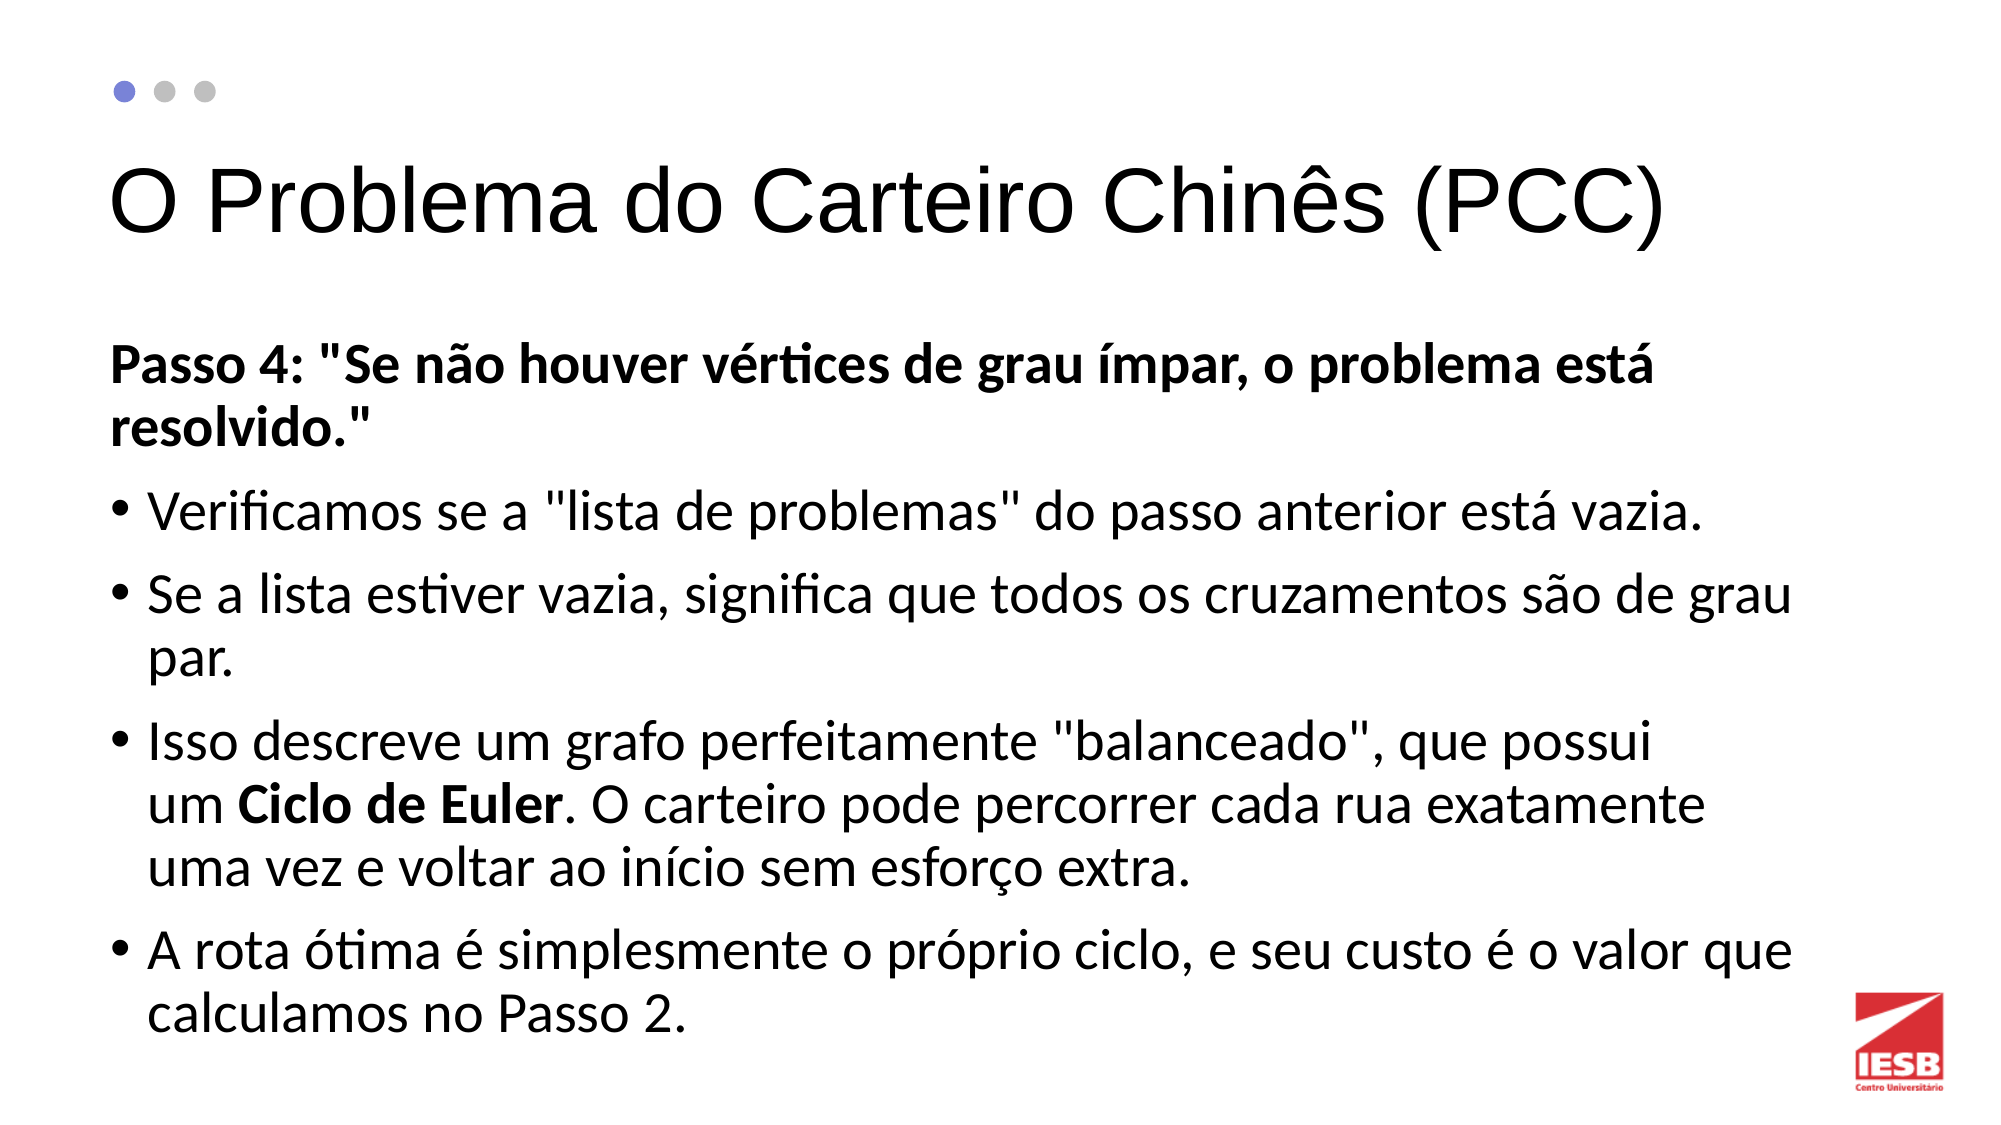

# O Problema do Carteiro Chinês (PCC)
Passo 4: "Se não houver vértices de grau ímpar, o problema está resolvido."
Verificamos se a "lista de problemas" do passo anterior está vazia.
Se a lista estiver vazia, significa que todos os cruzamentos são de grau par.
Isso descreve um grafo perfeitamente "balanceado", que possui um Ciclo de Euler. O carteiro pode percorrer cada rua exatamente uma vez e voltar ao início sem esforço extra.
A rota ótima é simplesmente o próprio ciclo, e seu custo é o valor que calculamos no Passo 2.